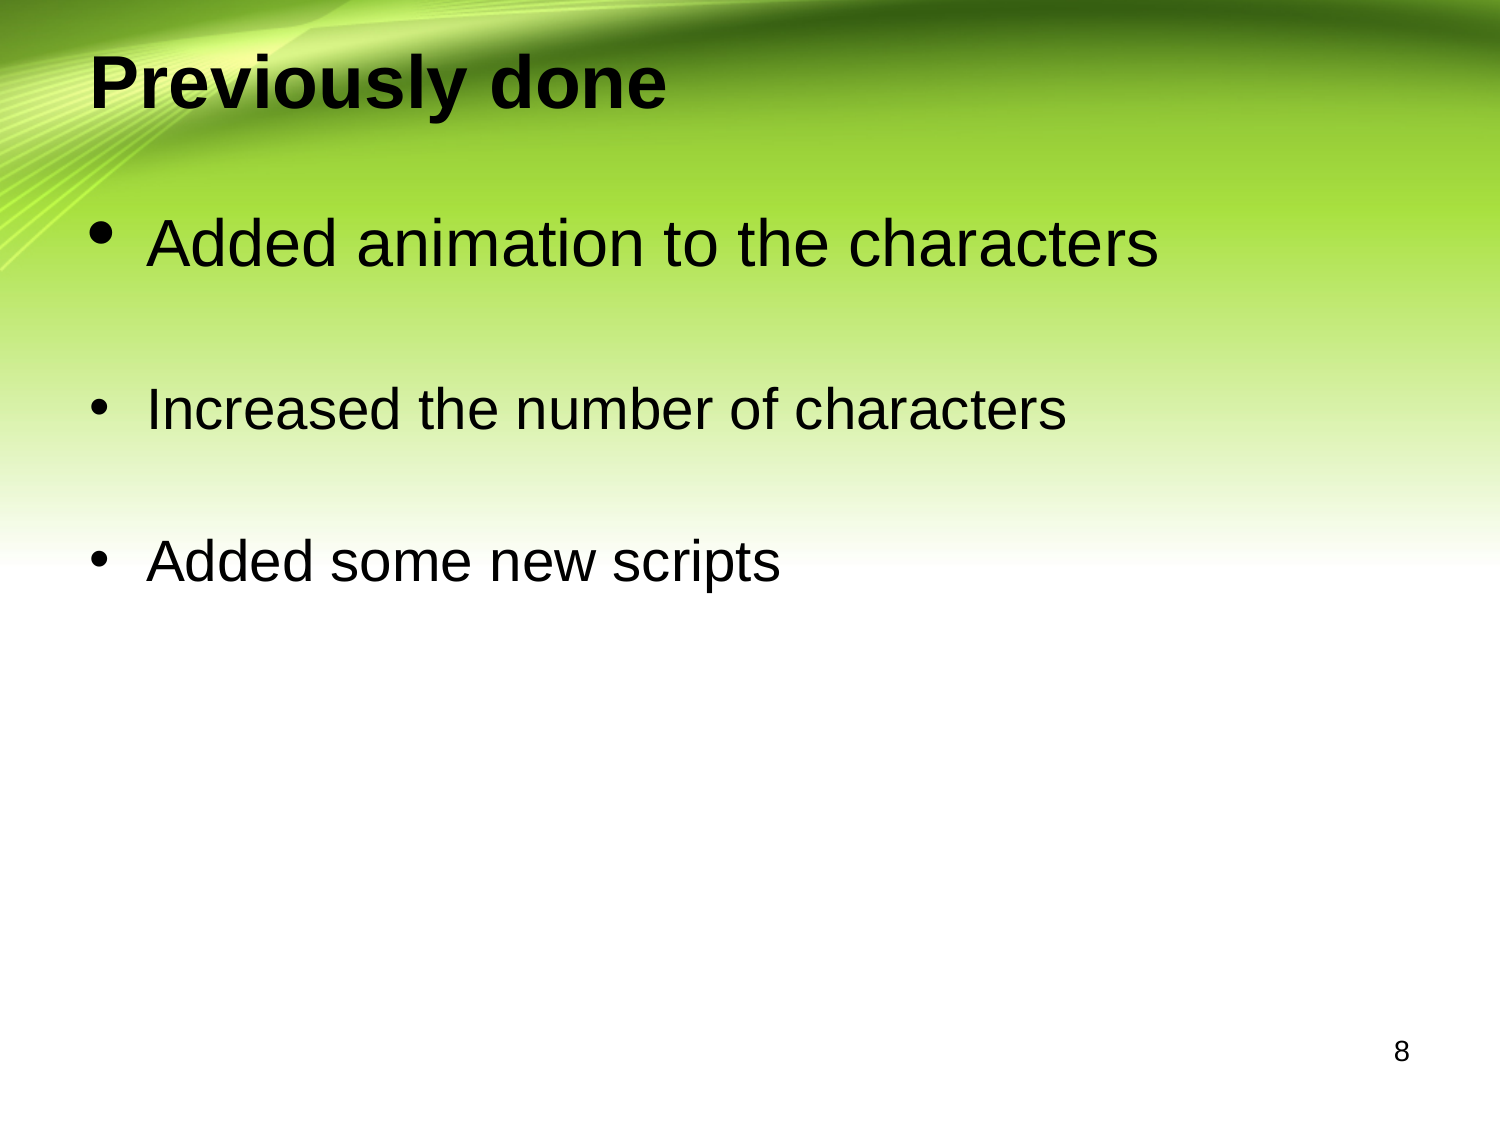

Previously done
Added animation to the characters

Increased the number of characters

Added some new scripts

8